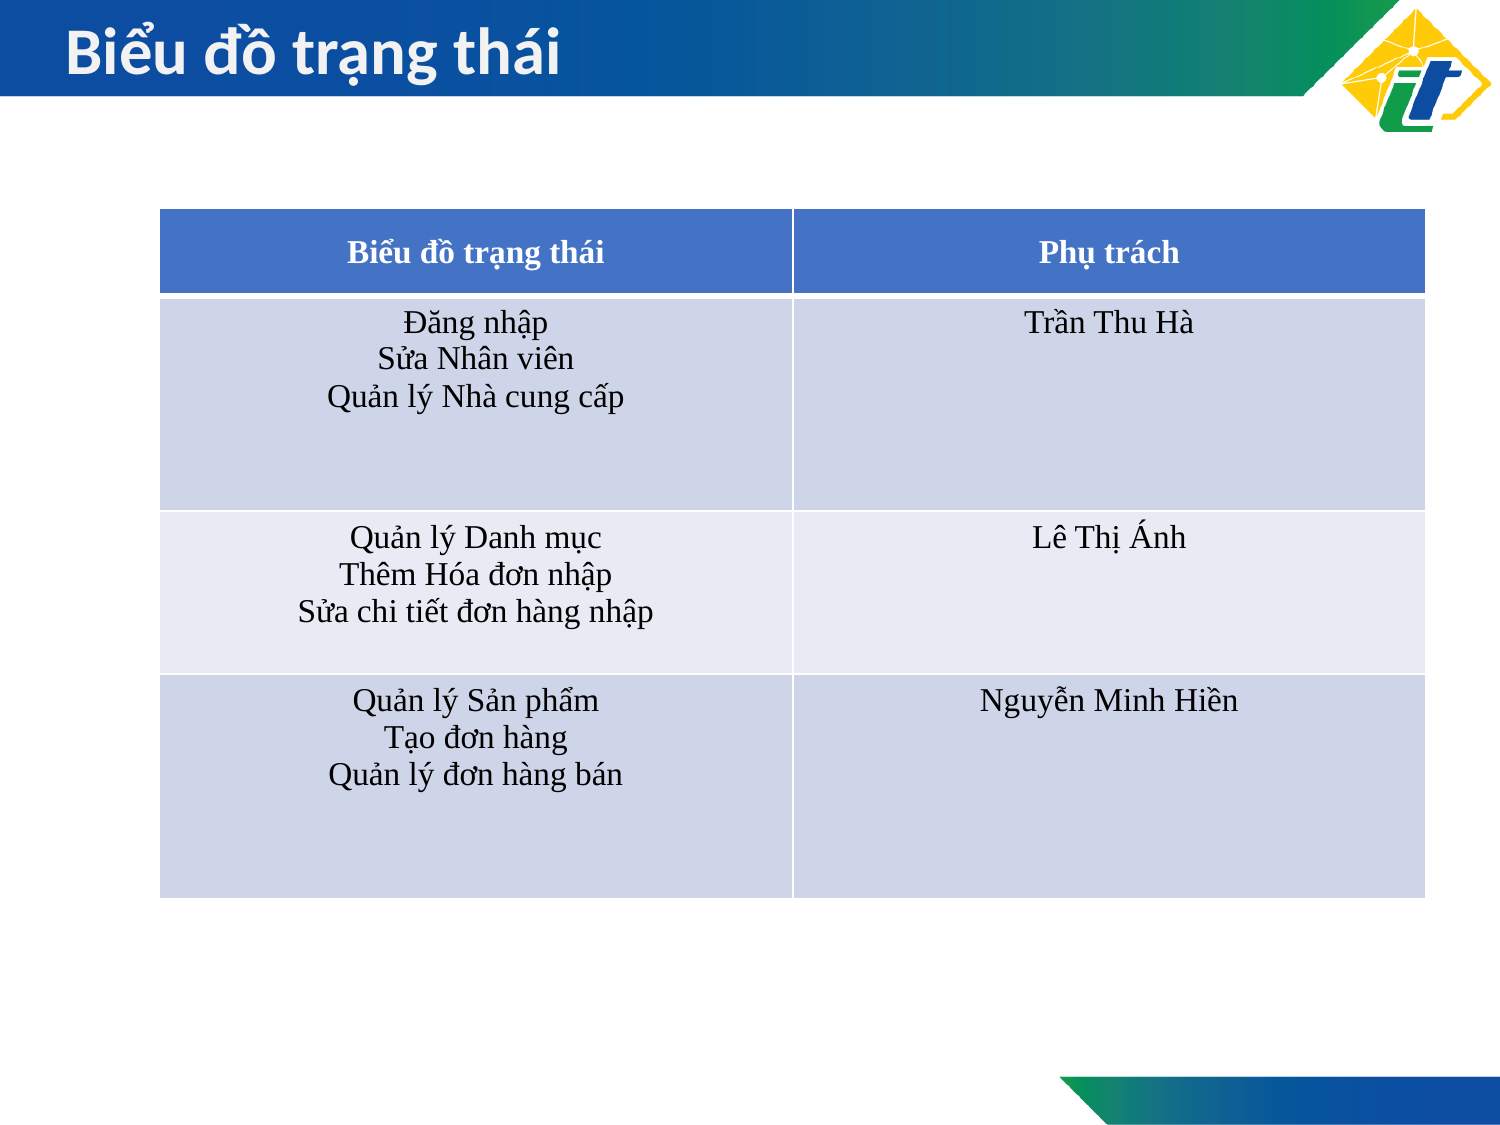

# Biểu đồ trạng thái

| Biểu đồ trạng thái | Phụ trách |
| --- | --- |
| Đăng nhập Sửa Nhân viên Quản lý Nhà cung cấp | Trần Thu Hà |
| Quản lý Danh mục Thêm Hóa đơn nhập Sửa chi tiết đơn hàng nhập | Lê Thị Ánh |
| Quản lý Sản phẩm Tạo đơn hàng Quản lý đơn hàng bán | Nguyễn Minh Hiền |